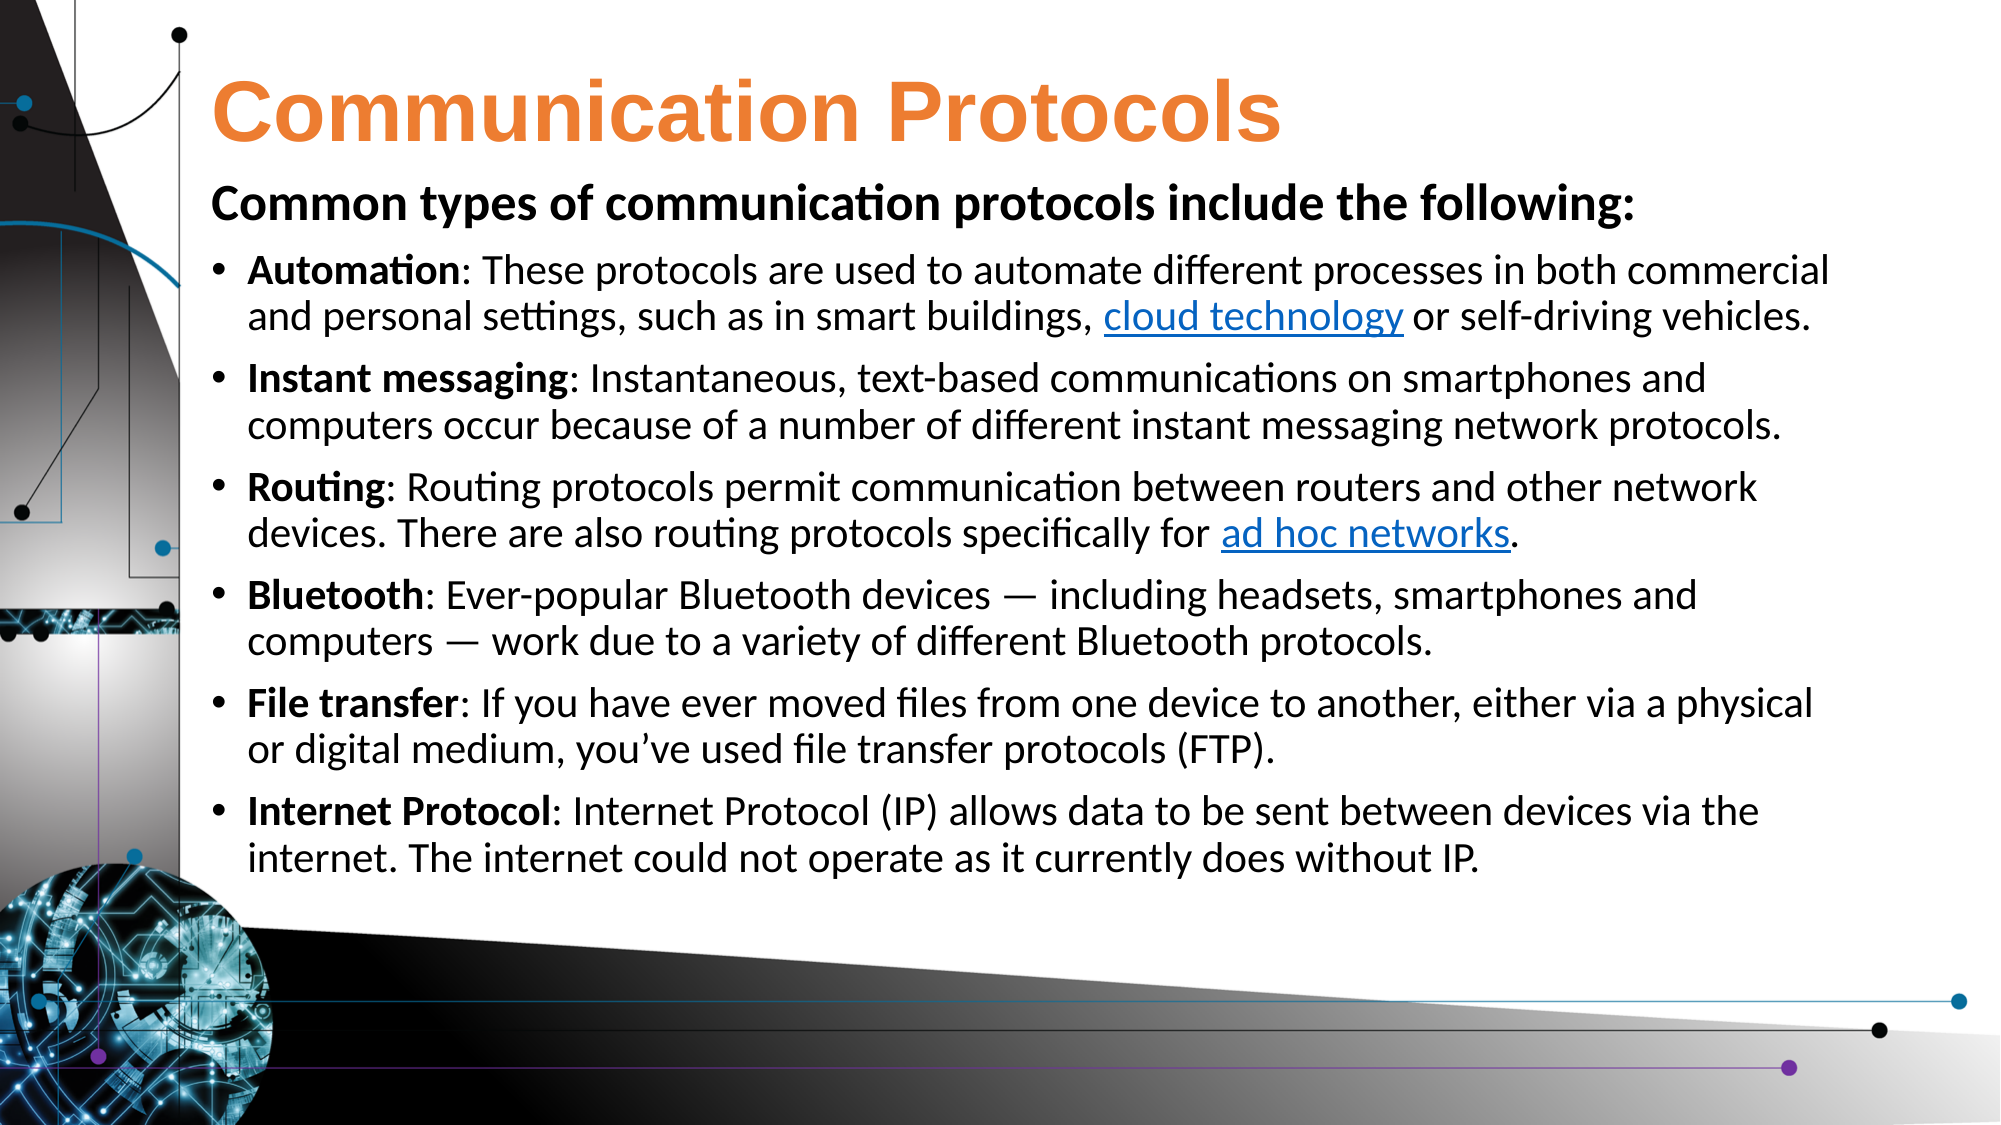

# Communication Protocols
Common types of communication protocols include the following:
Automation: These protocols are used to automate different processes in both commercial and personal settings, such as in smart buildings, cloud technology or self-driving vehicles.
Instant messaging: Instantaneous, text-based communications on smartphones and computers occur because of a number of different instant messaging network protocols.
Routing: Routing protocols permit communication between routers and other network devices. There are also routing protocols specifically for ad hoc networks.
Bluetooth: Ever-popular Bluetooth devices — including headsets, smartphones and computers — work due to a variety of different Bluetooth protocols.
File transfer: If you have ever moved files from one device to another, either via a physical or digital medium, you’ve used file transfer protocols (FTP).
Internet Protocol: Internet Protocol (IP) allows data to be sent between devices via the internet. The internet could not operate as it currently does without IP.